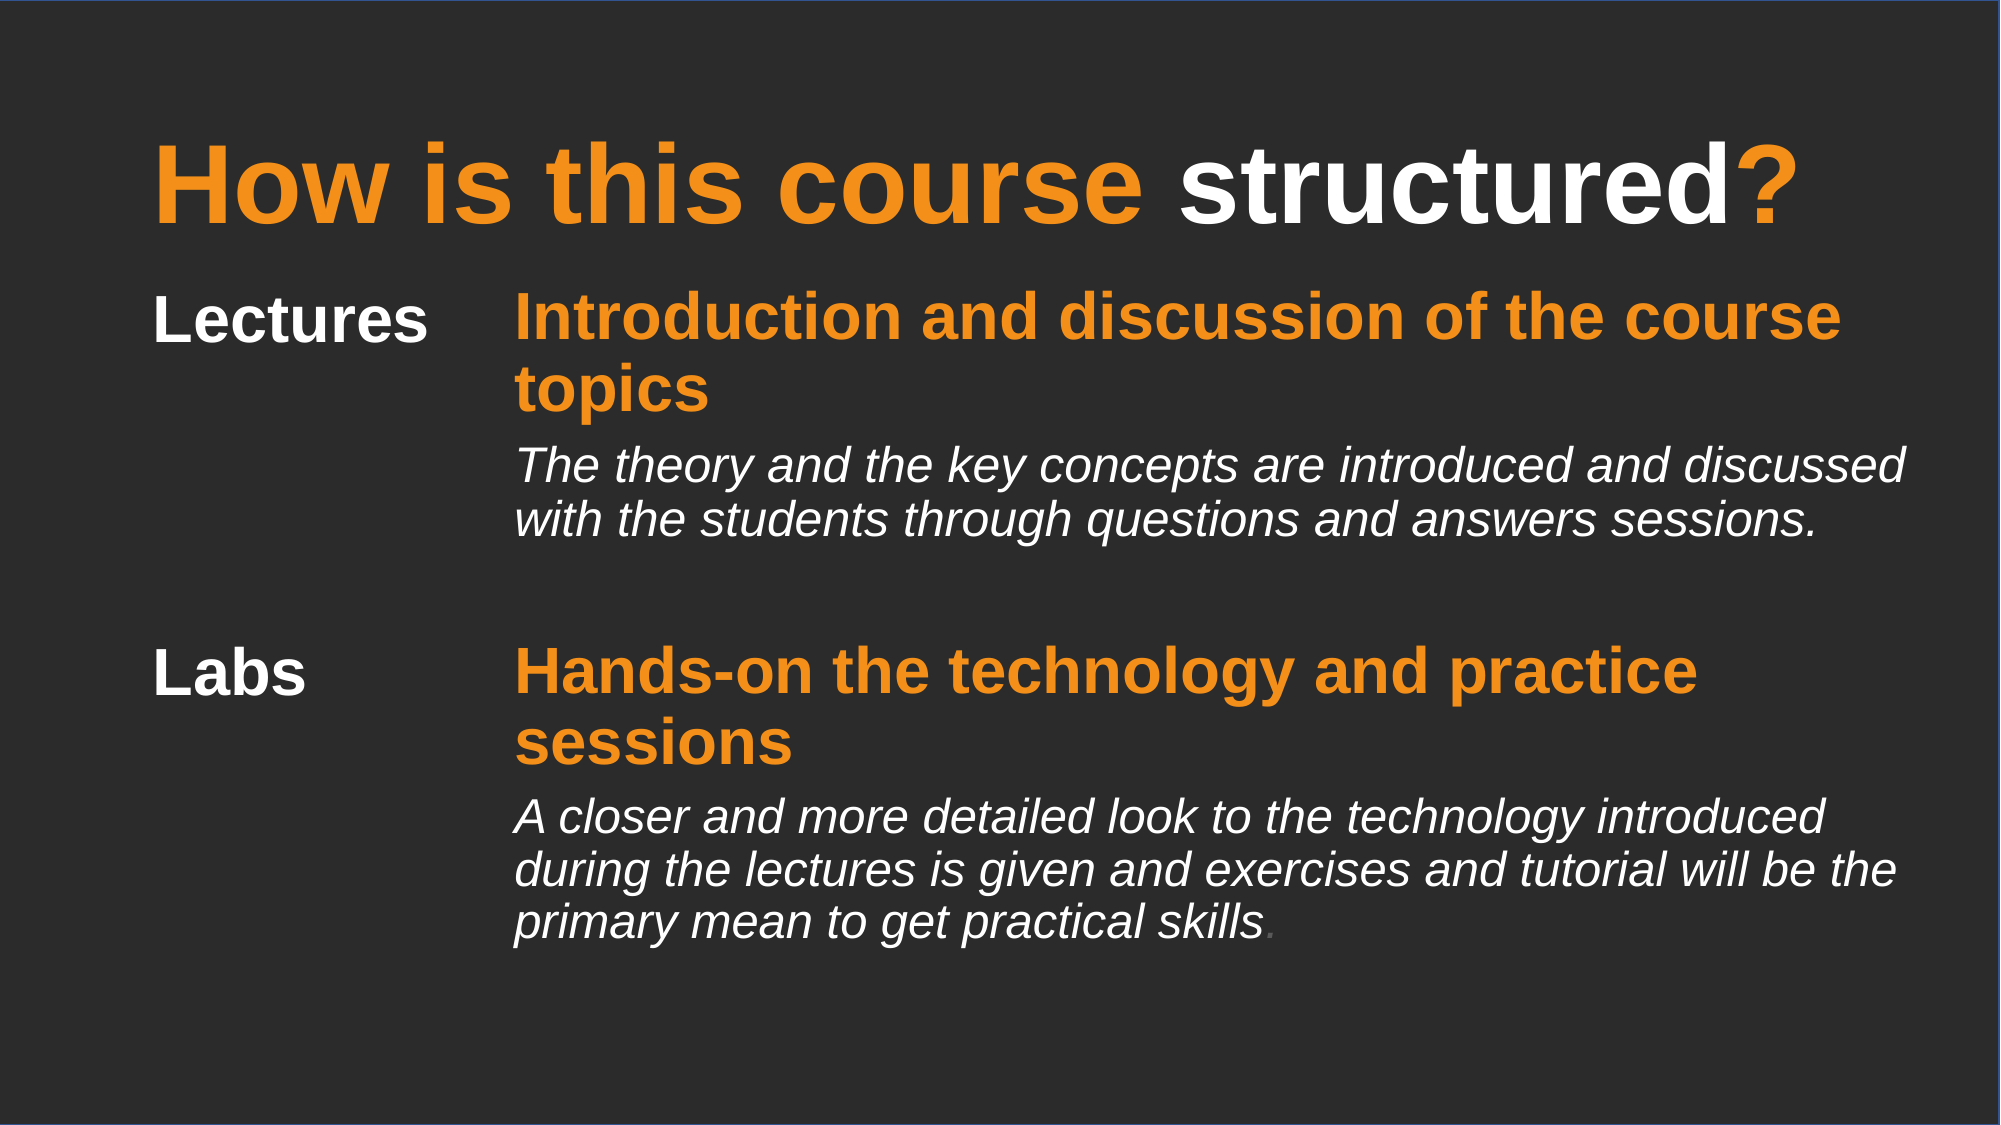

How is this course structured?
Introduction and discussion of the course topics
The theory and the key concepts are introduced and discussed with the students through questions and answers sessions.

Lectures

Hands-on the technology and practice sessions
A closer and more detailed look to the technology introduced during the lectures is given and exercises and tutorial will be the primary mean to get practical skills.

Labs